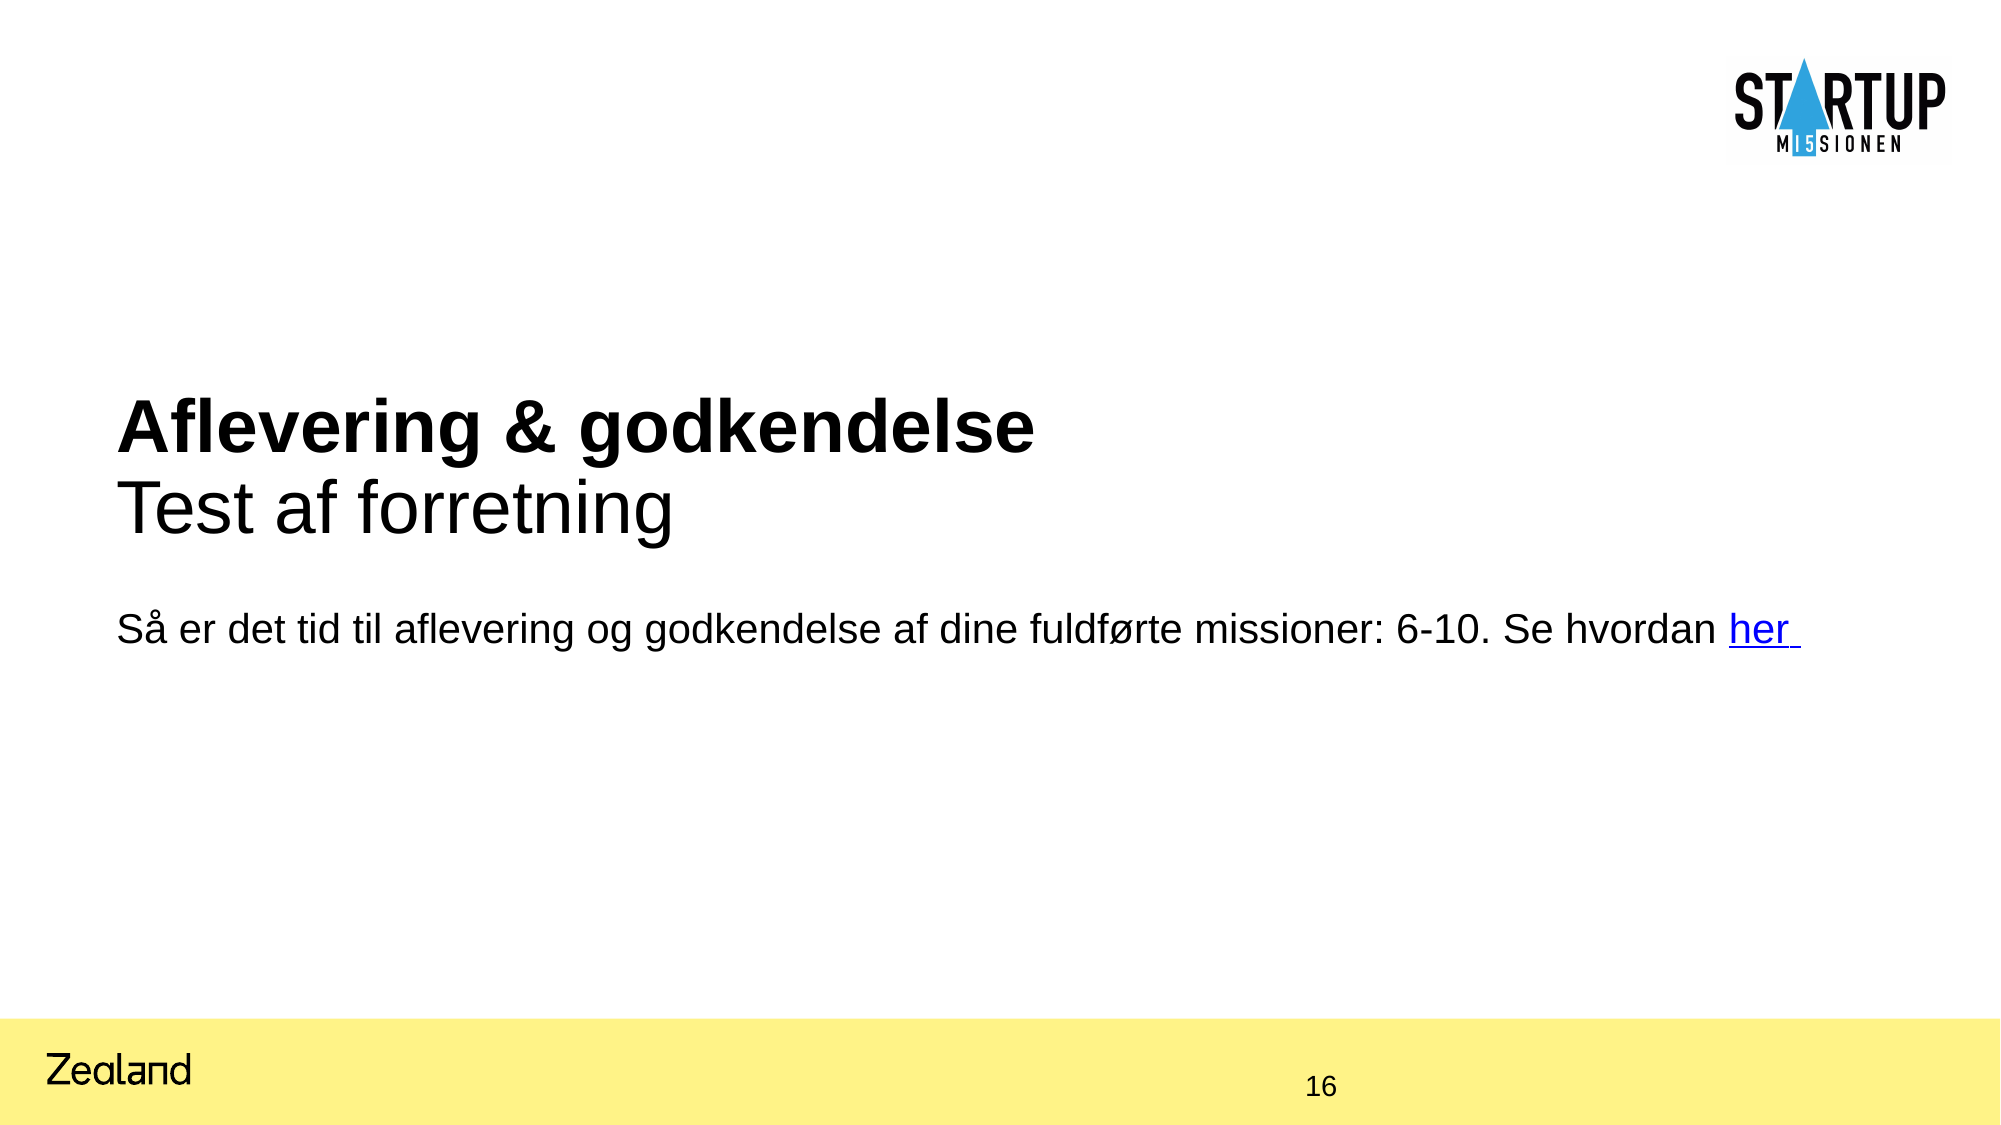

Aflevering & godkendelse
Test af forretning
Så er det tid til aflevering og godkendelse af dine fuldførte missioner: 6-10. Se hvordan her
16